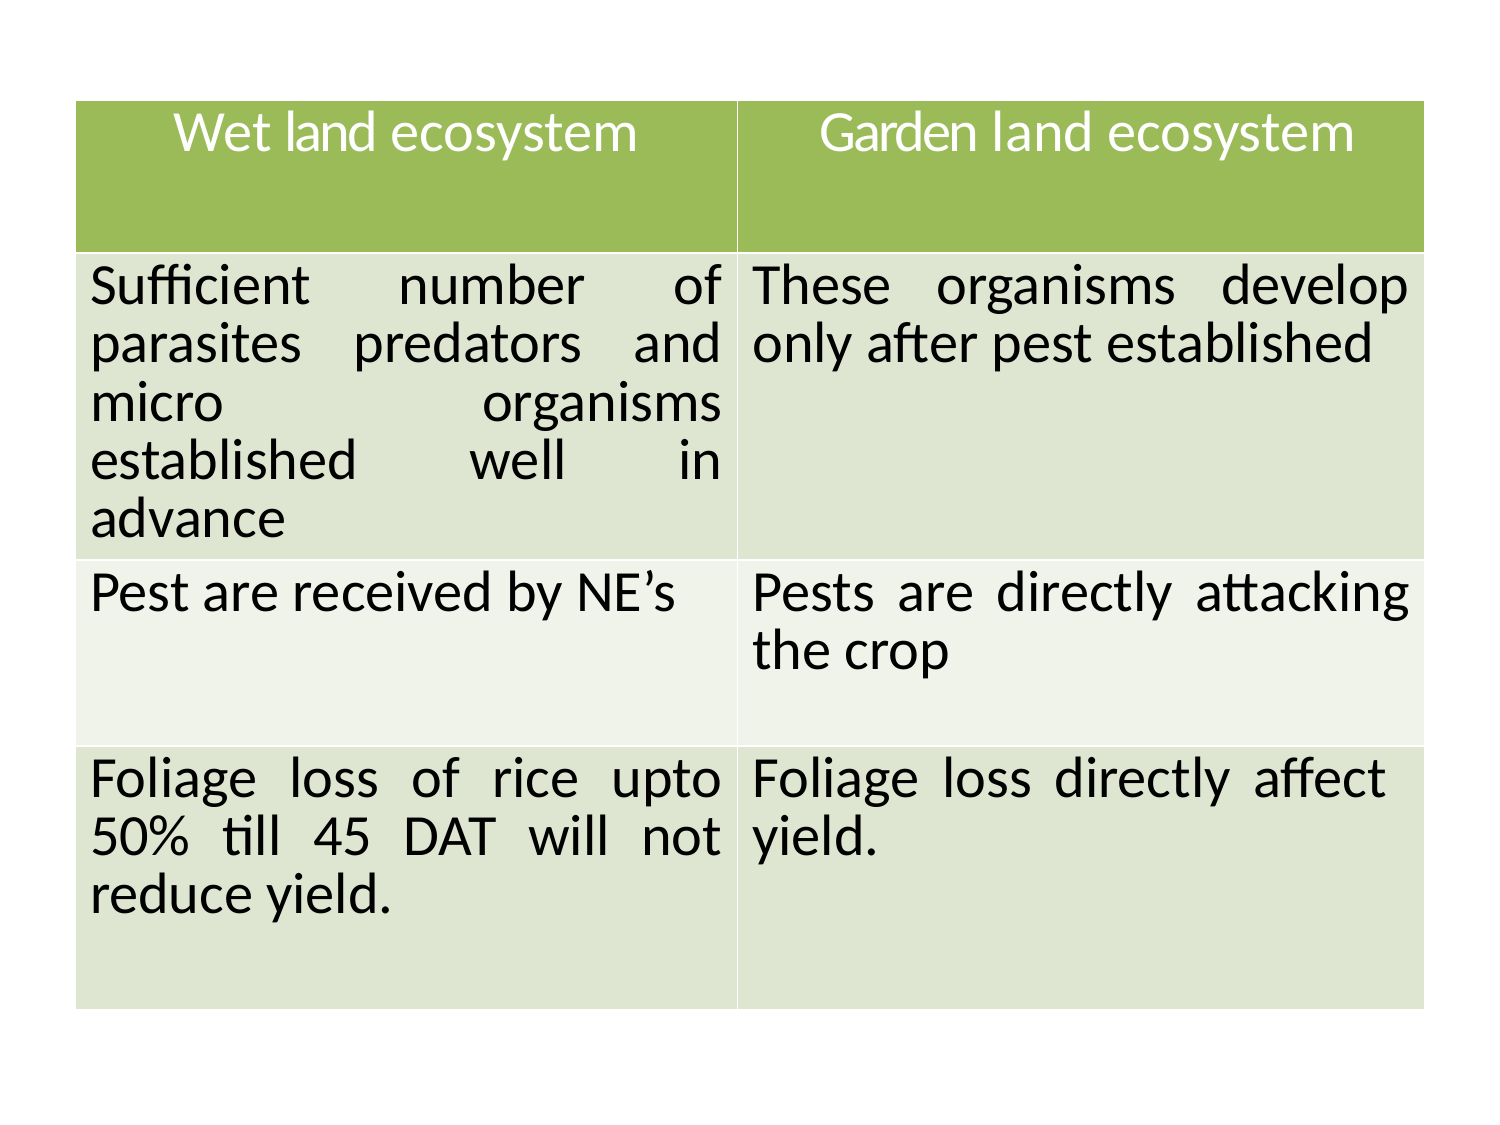

| Wet land ecosystem | Garden land ecosystem |
| --- | --- |
| Sufficient number of parasites predators and micro organisms established well in advance | These organisms develop only after pest established |
| Pest are received by NE’s | Pests are directly attacking the crop |
| Foliage loss of rice upto 50% till 45 DAT will not reduce yield. | Foliage loss directly affect yield. |